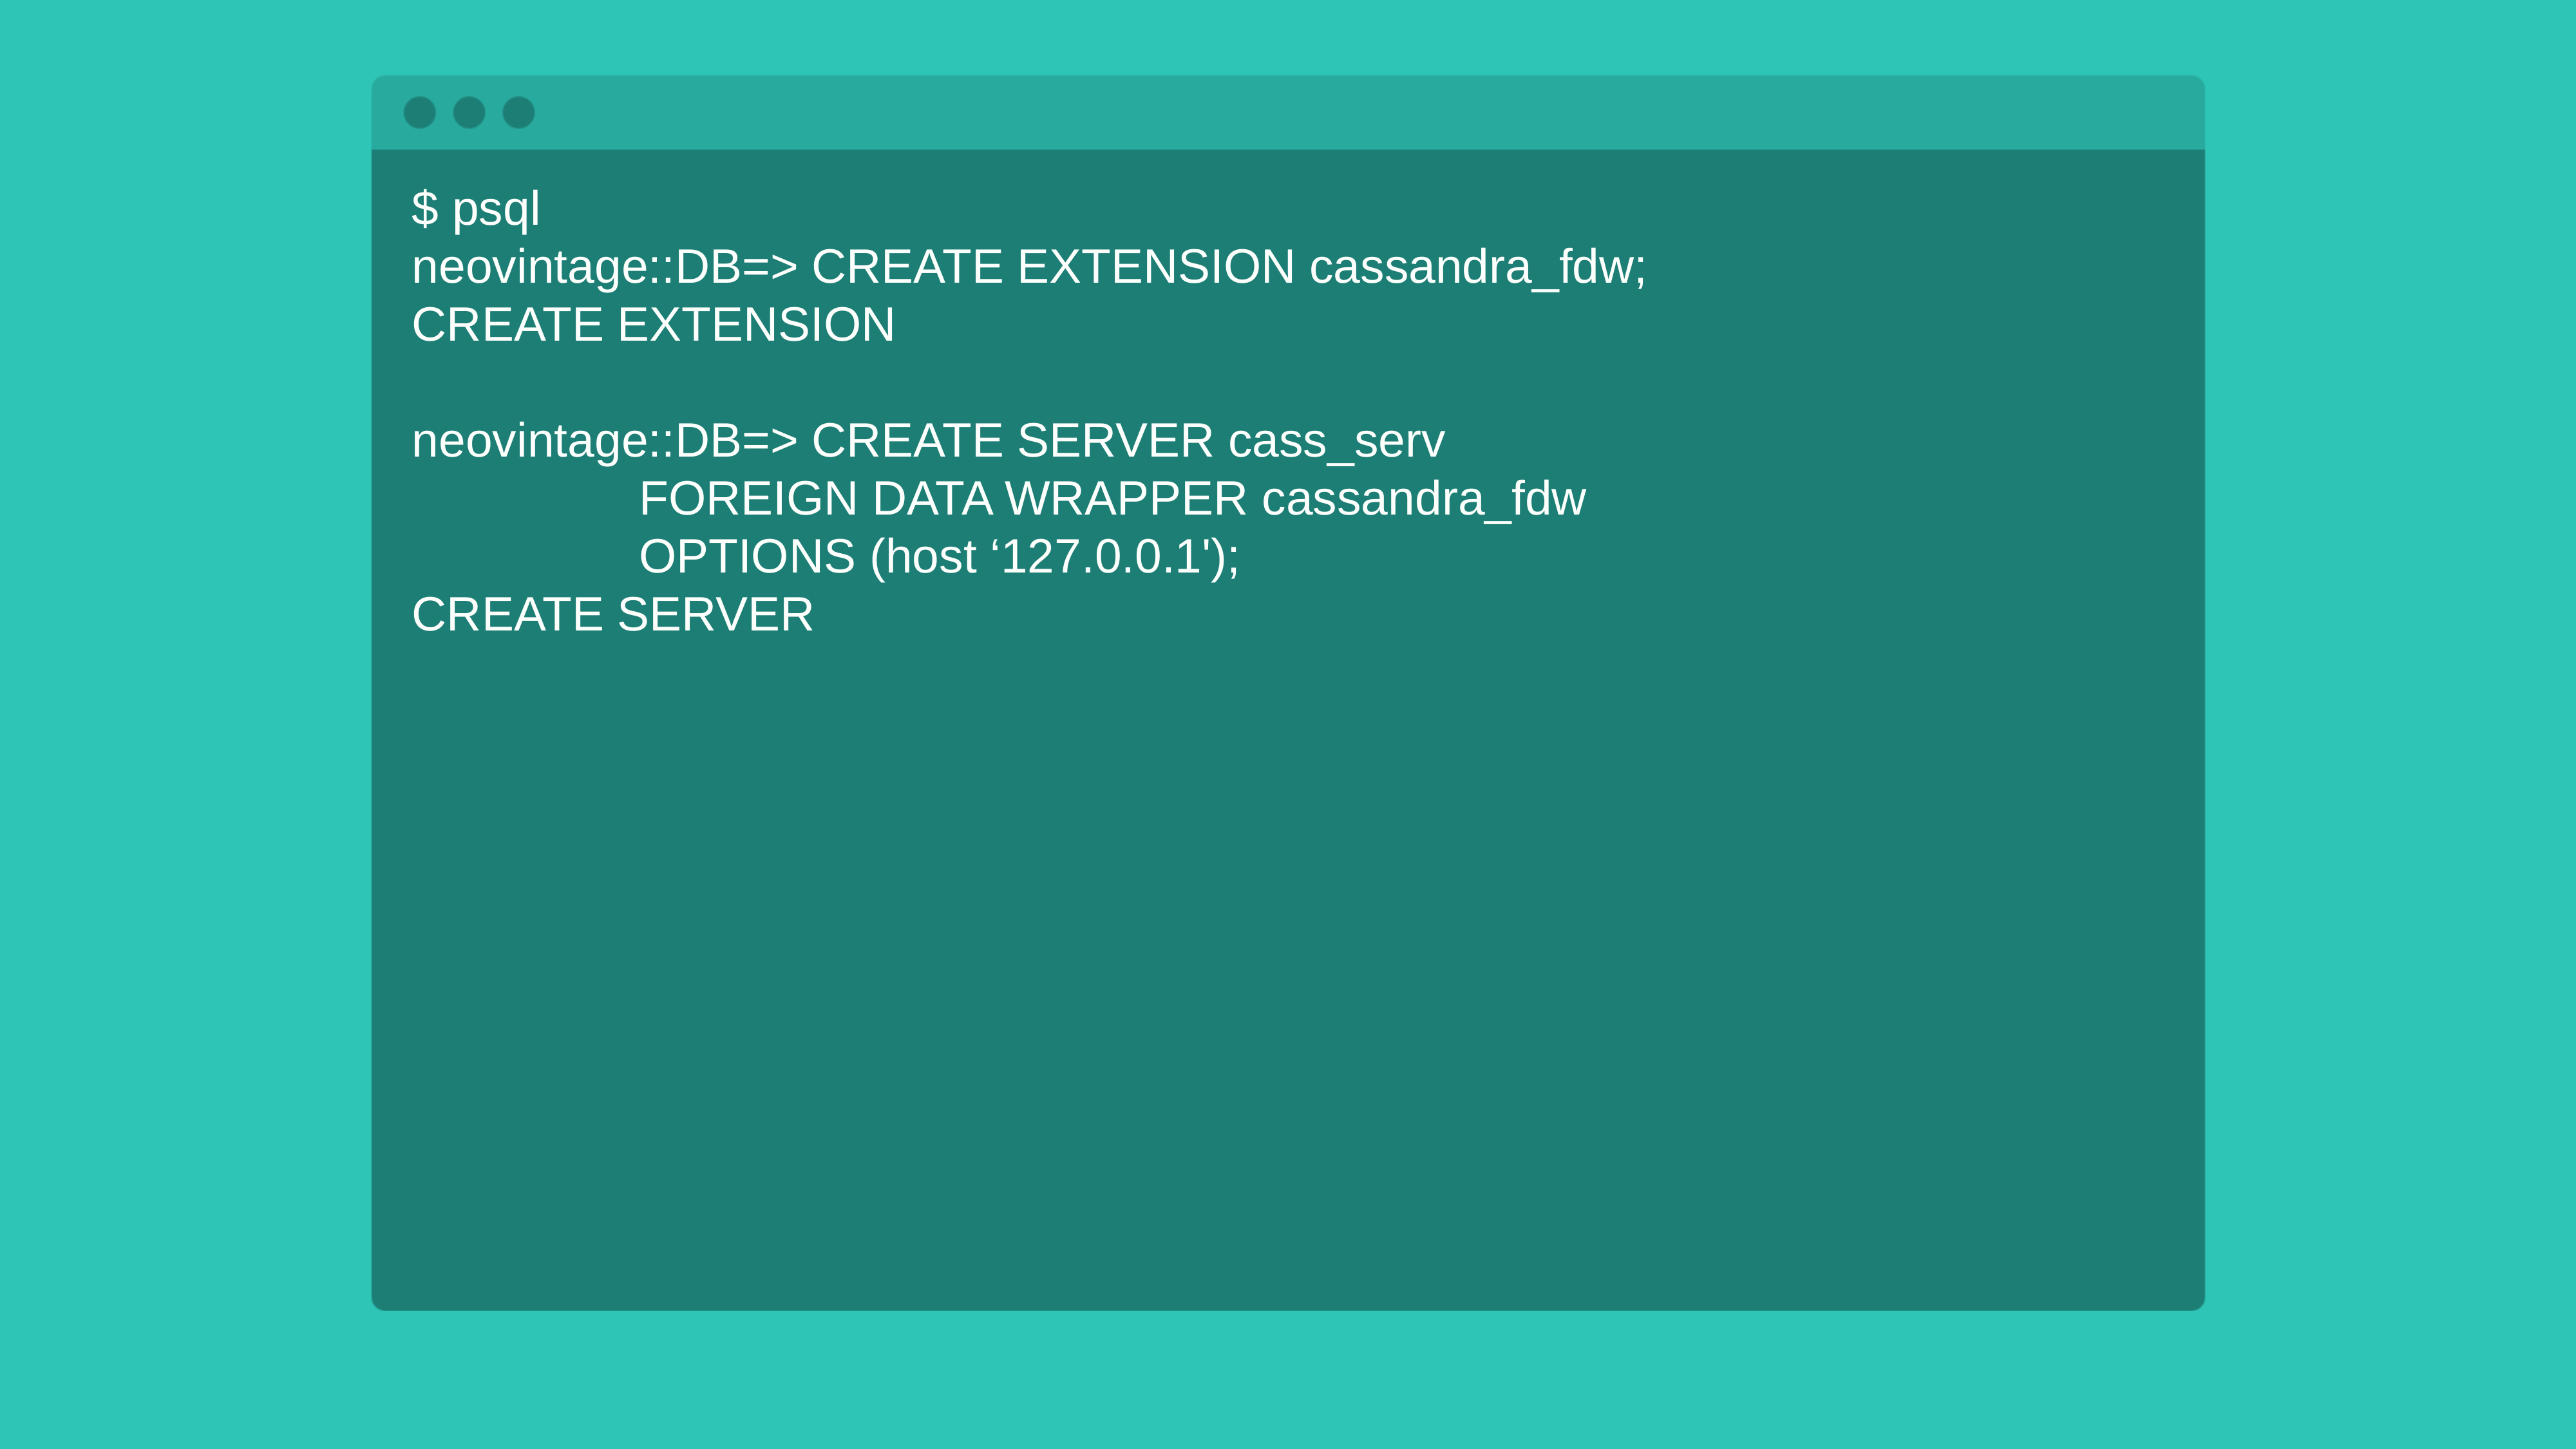

$ psql
neovintage::DB=> CREATE EXTENSION cassandra_fdw;
CREATE EXTENSION

neovintage::DB=> CREATE SERVER cass_serv
                 FOREIGN DATA WRAPPER cassandra_fdw
                 OPTIONS (host ‘127.0.0.1');
CREATE SERVER